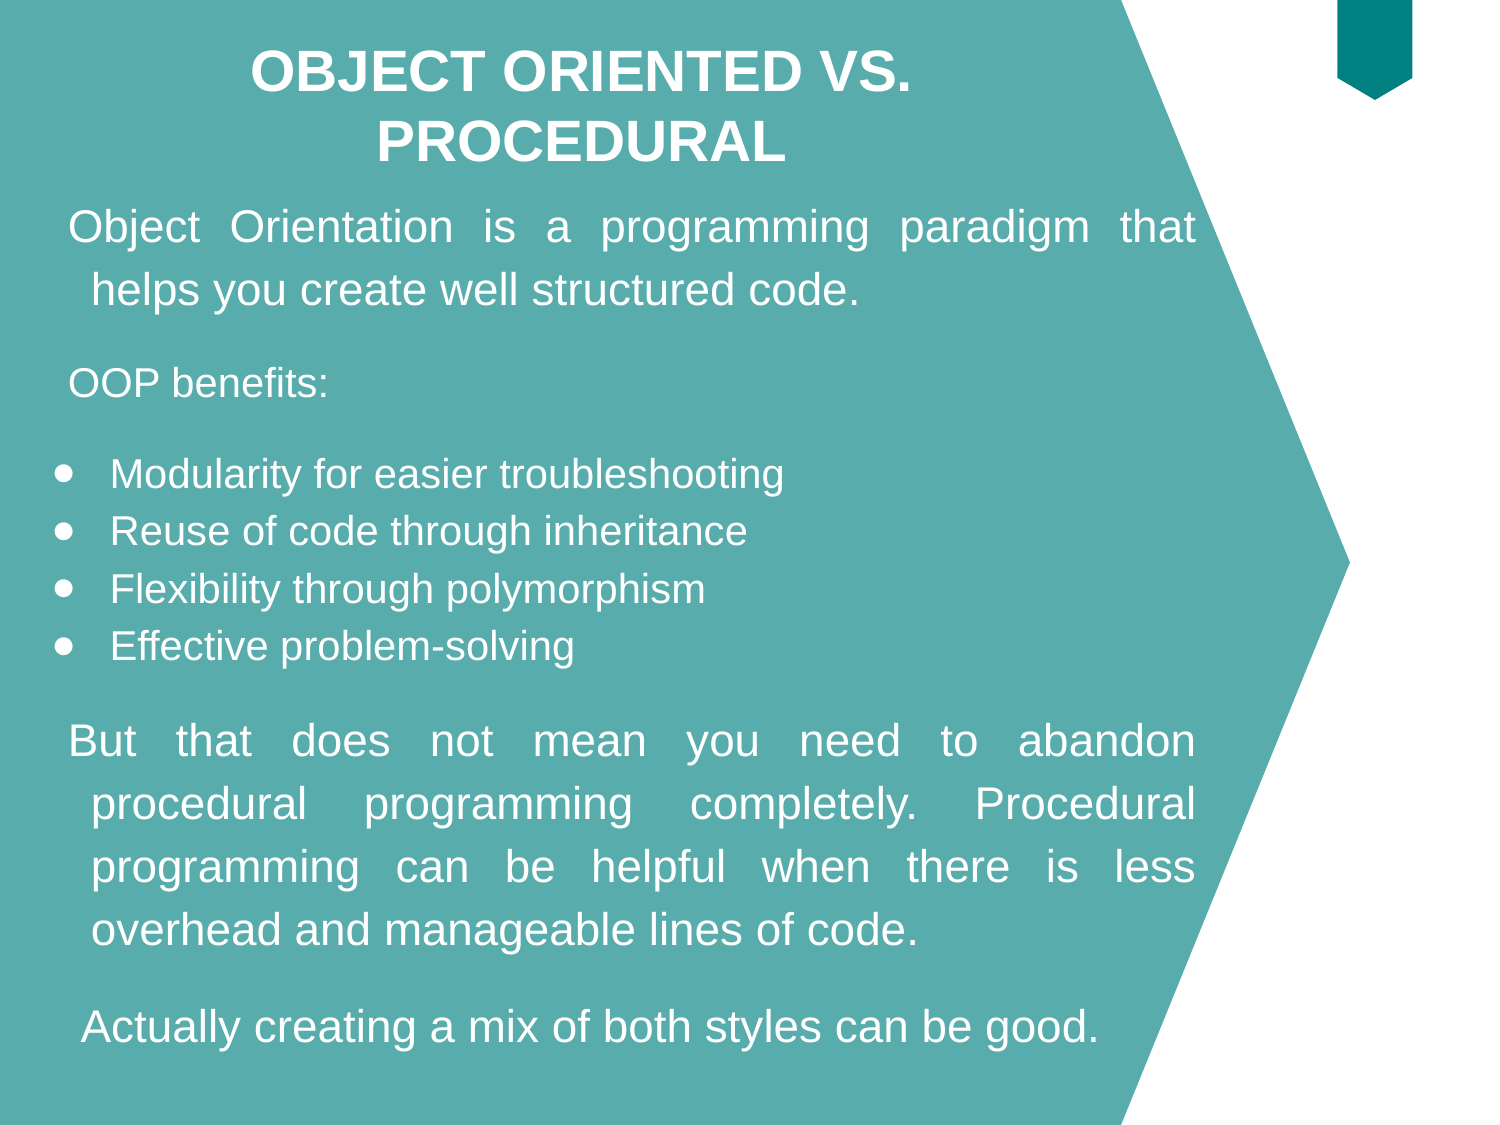

# OBJECT ORIENTED VS. PROCEDURAL
Object Orientation is a programming paradigm that helps you create well structured code.
OOP benefits:
Modularity for easier troubleshooting
Reuse of code through inheritance
Flexibility through polymorphism
Effective problem-solving
But that does not mean you need to abandon procedural programming completely. Procedural programming can be helpful when there is less overhead and manageable lines of code.
 Actually creating a mix of both styles can be good.